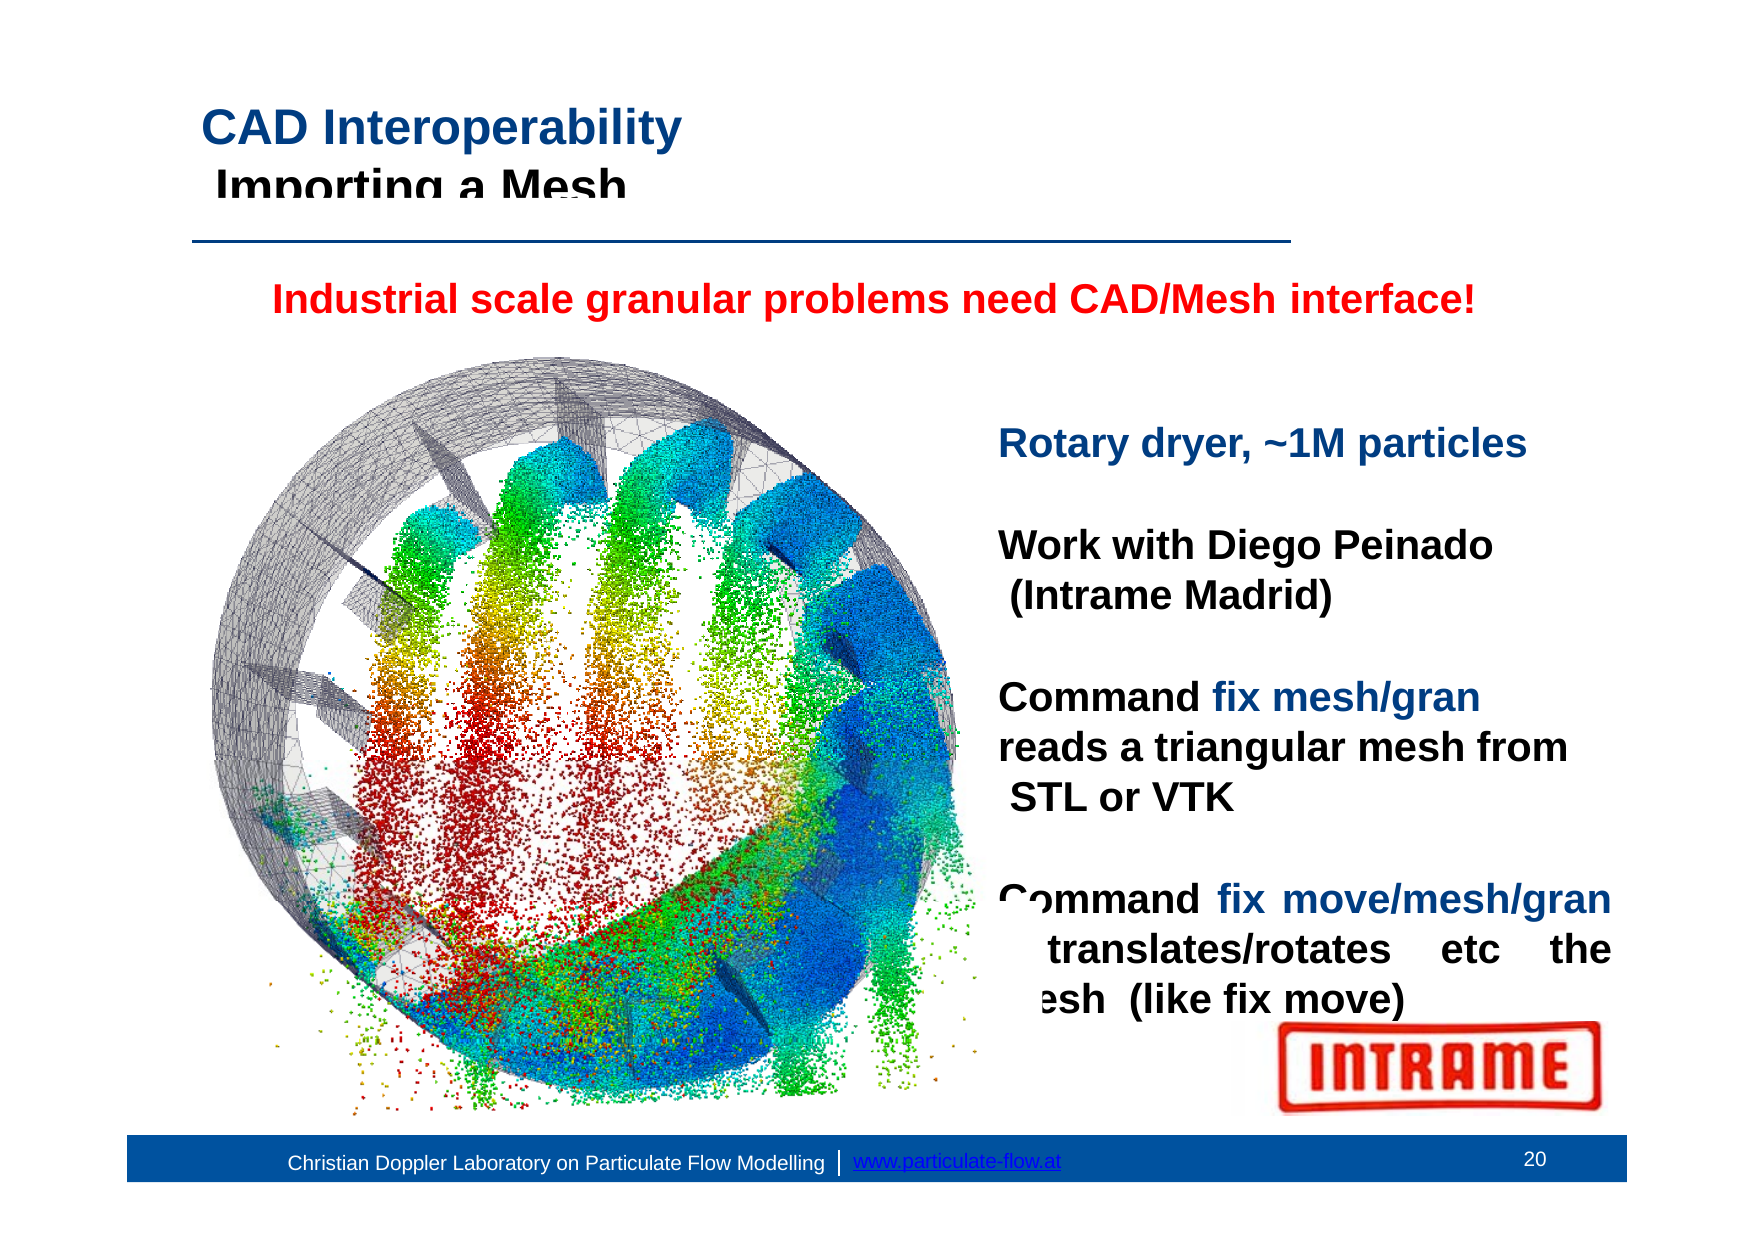

# CAD Interoperability  Importing a Mesh

Industrial scale granular problems need CAD/Mesh interface!

Rotary dryer, ~1M particles

Work with Diego Peinado  (Intrame Madrid)

Command fix mesh/gran  reads a triangular mesh from  STL or VTK

Command fix move/mesh/gran  translates/rotates etc the mesh  (like fix move)

20
www.particulate-flow.at
Christian Doppler Laboratory on Particulate Flow Modelling